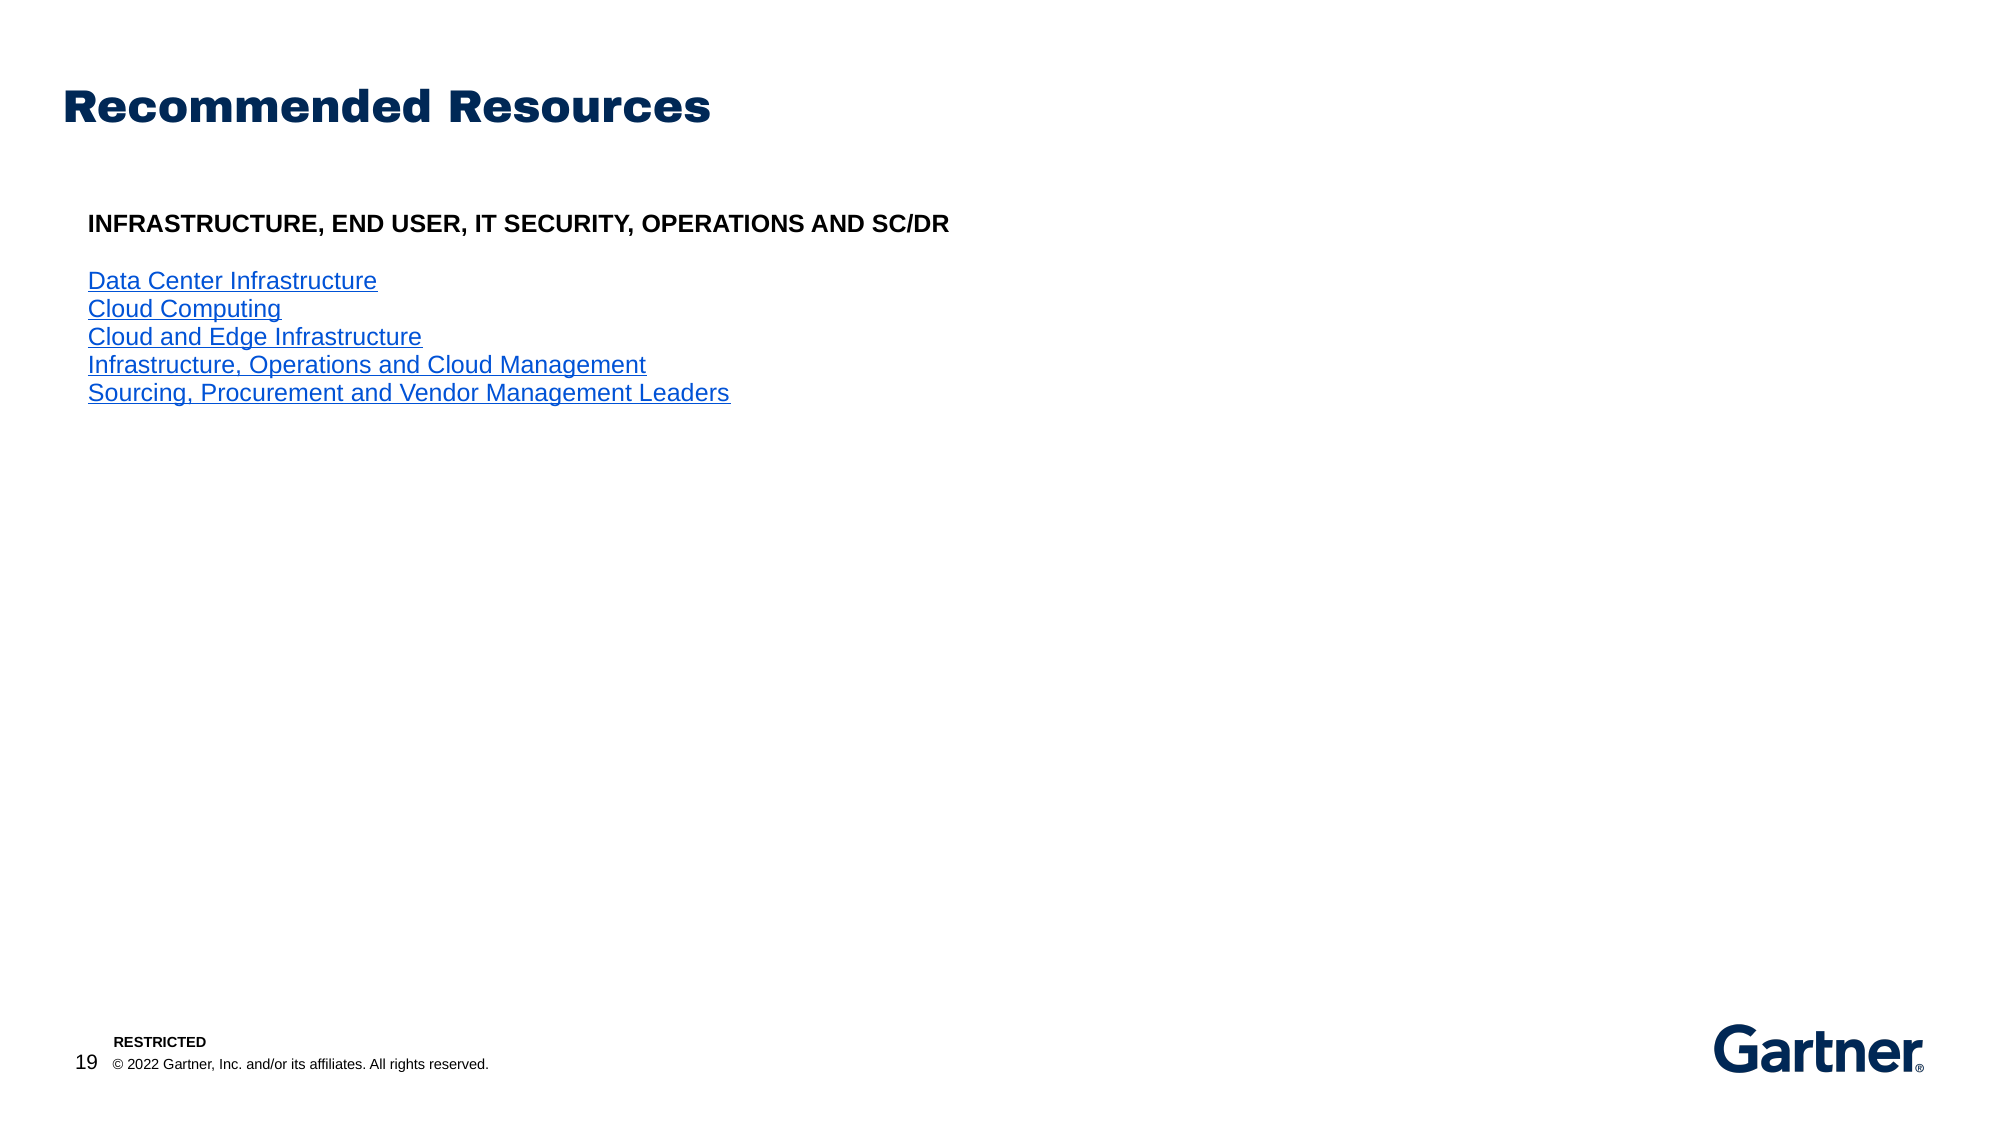

# Recommended Resources
|  |  |  |  |  |  |  |  |  |  |  |  |  |  |  |  |  |  |  |  |  |  |  |  |  |  |  |  |  |  |  |  |  |  |  |  |  |  |  |  |  |  |  |  |  |  |  |  |  |  |  |  |
| --- | --- | --- | --- | --- | --- | --- | --- | --- | --- | --- | --- | --- | --- | --- | --- | --- | --- | --- | --- | --- | --- | --- | --- | --- | --- | --- | --- | --- | --- | --- | --- | --- | --- | --- | --- | --- | --- | --- | --- | --- | --- | --- | --- | --- | --- | --- | --- | --- | --- | --- | --- |
| INFRASTRUCTURE, END USER, IT SECURITY, OPERATIONS AND SC/DR |  |  |  |  |  |  |  |  |  |  |  |  |  |  |  |  |  |  |  |  |  |  |  |  |  |  |  |  |  |  |  |  |  |  |  |  |  |  |  |  |  |  |  |  |  |  |  |  |  |  |  |
| Data Center Infrastructure Cloud Computing Cloud and Edge Infrastructure Infrastructure, Operations and Cloud Management Sourcing, Procurement and Vendor Management Leaders |  |  |  |  |  |  |  |  |  |  |  |  |  |  |  |  |  |  |  |  |  |  |  |  |  |  |  |  |  |  |  |  |  |  |  |  |  |  |  |  |  |  |  |  |  |  |  |  |  |  |  |